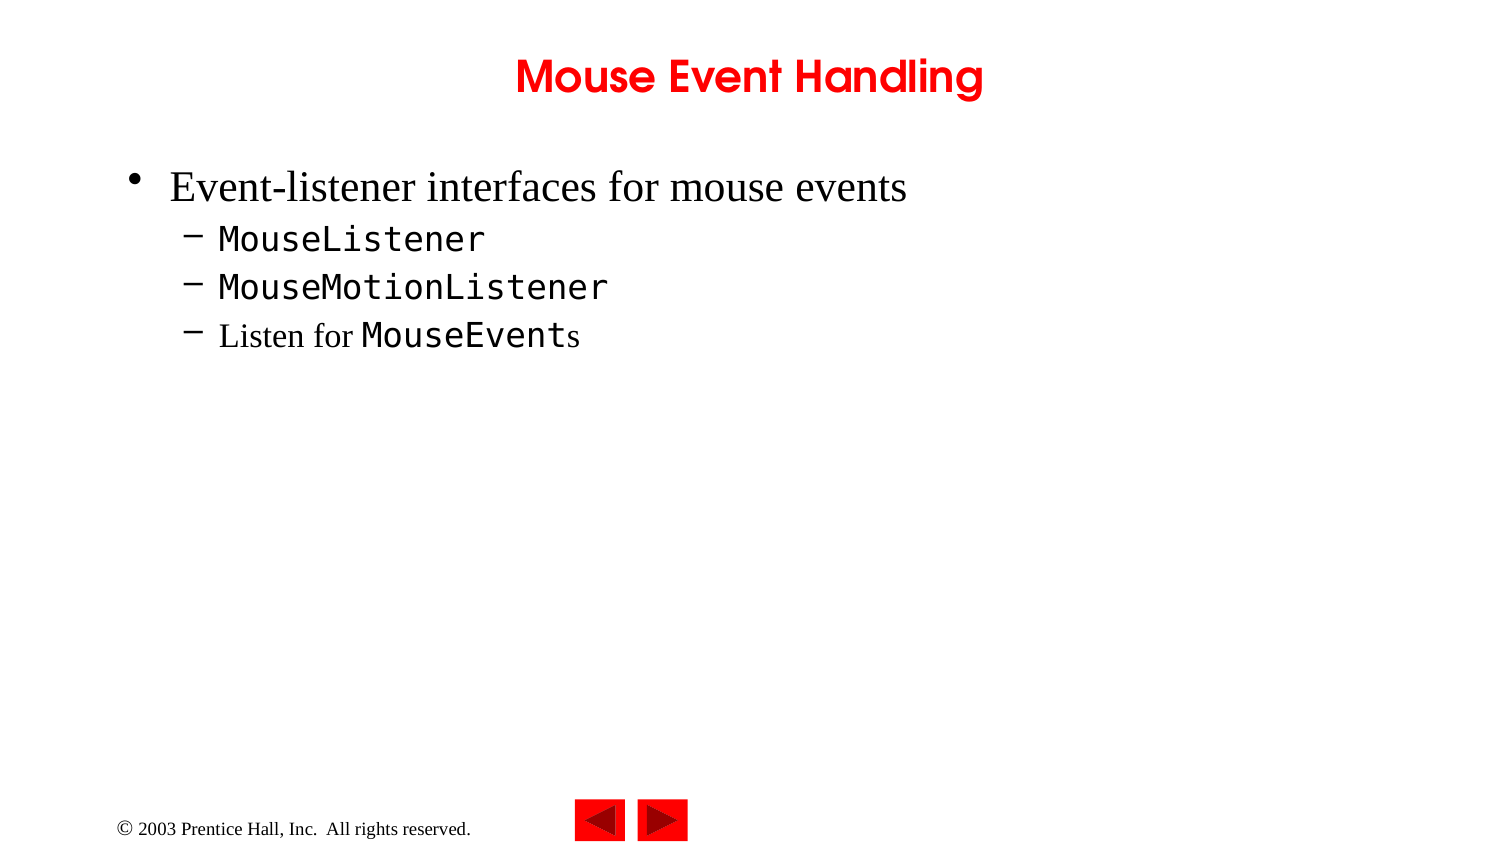

# Mouse Event Handling
Event-listener interfaces for mouse events
MouseListener
MouseMotionListener
Listen for MouseEvents